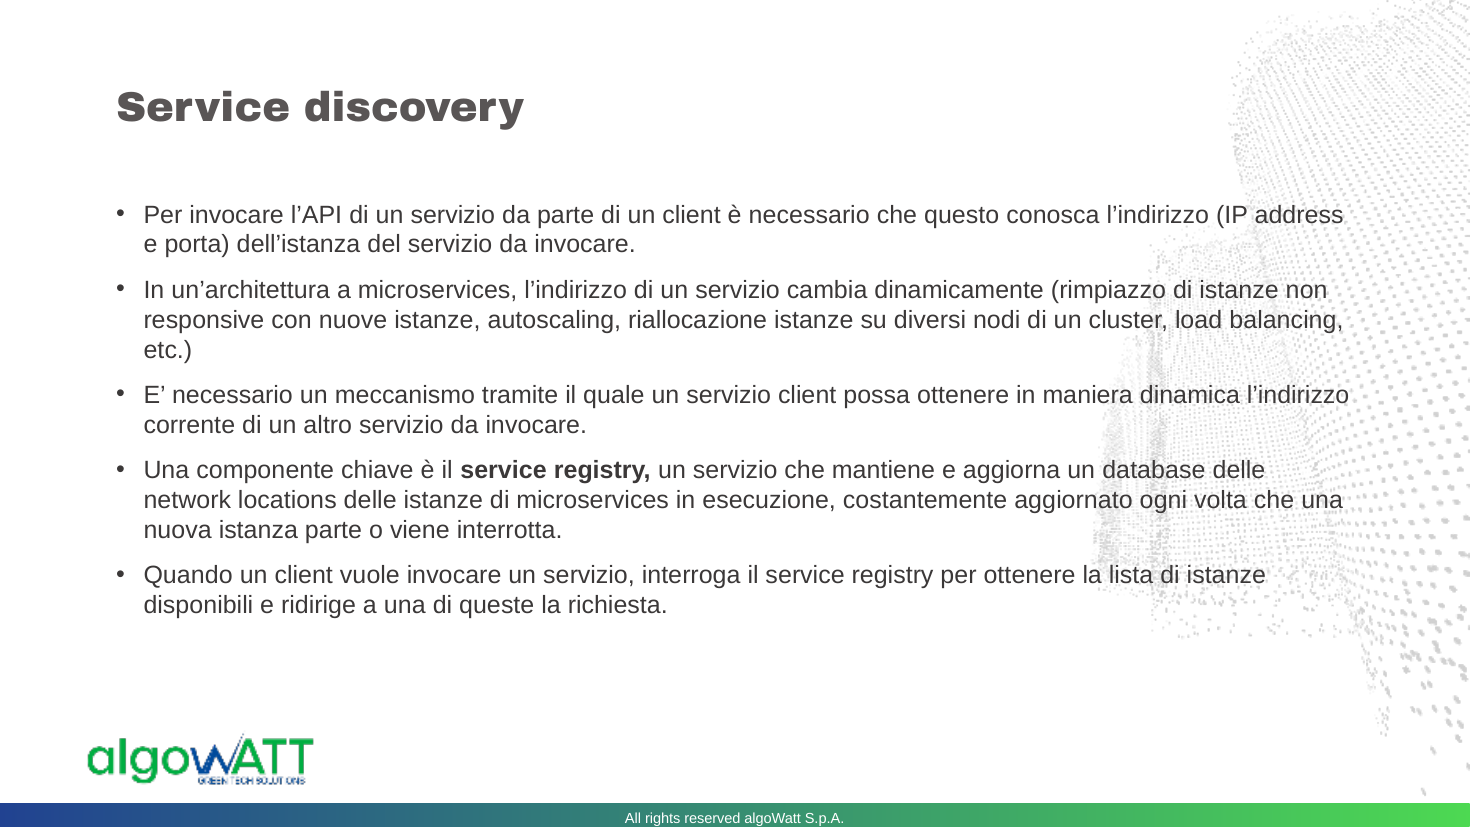

# Service discovery
Per invocare l’API di un servizio da parte di un client è necessario che questo conosca l’indirizzo (IP address e porta) dell’istanza del servizio da invocare.
In un’architettura a microservices, l’indirizzo di un servizio cambia dinamicamente (rimpiazzo di istanze non responsive con nuove istanze, autoscaling, riallocazione istanze su diversi nodi di un cluster, load balancing, etc.)
E’ necessario un meccanismo tramite il quale un servizio client possa ottenere in maniera dinamica l’indirizzo corrente di un altro servizio da invocare.
Una componente chiave è il service registry, un servizio che mantiene e aggiorna un database delle network locations delle istanze di microservices in esecuzione, costantemente aggiornato ogni volta che una nuova istanza parte o viene interrotta.
Quando un client vuole invocare un servizio, interroga il service registry per ottenere la lista di istanze disponibili e ridirige a una di queste la richiesta.
All rights reserved algoWatt S.p.A.